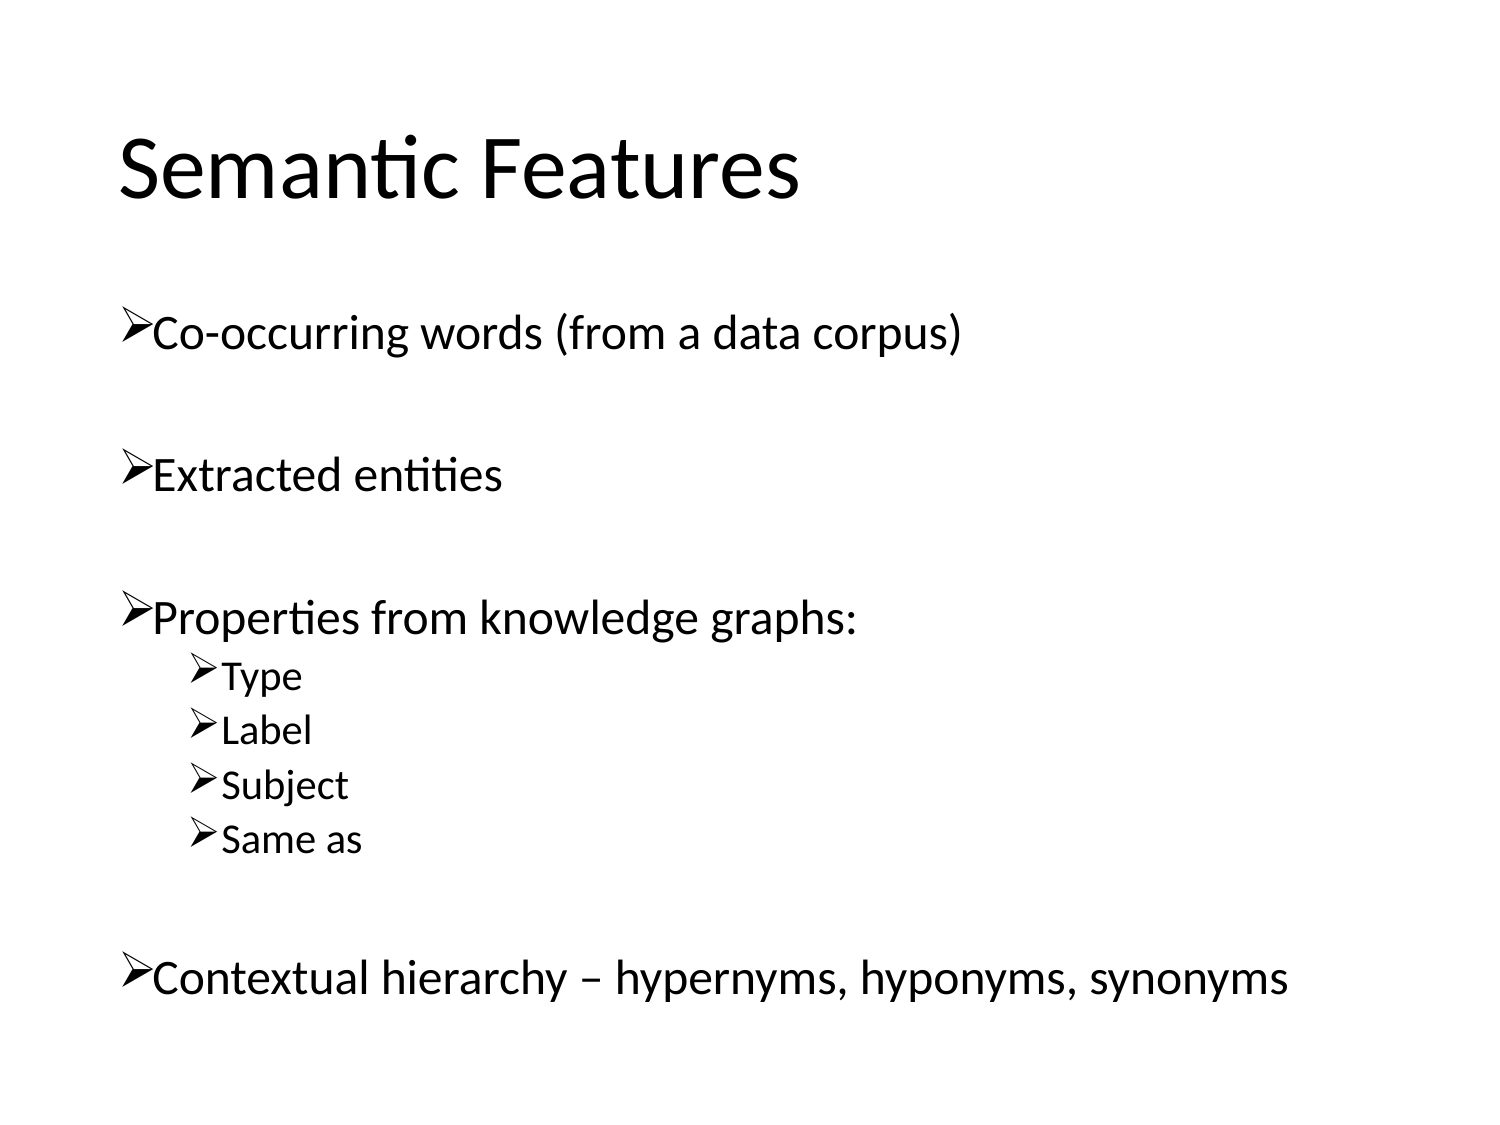

# Semantic Features
Co-occurring words (from a data corpus)

Extracted entities

Properties from knowledge graphs:
Type
Label
Subject
Same as

Contextual hierarchy – hypernyms, hyponyms, synonyms